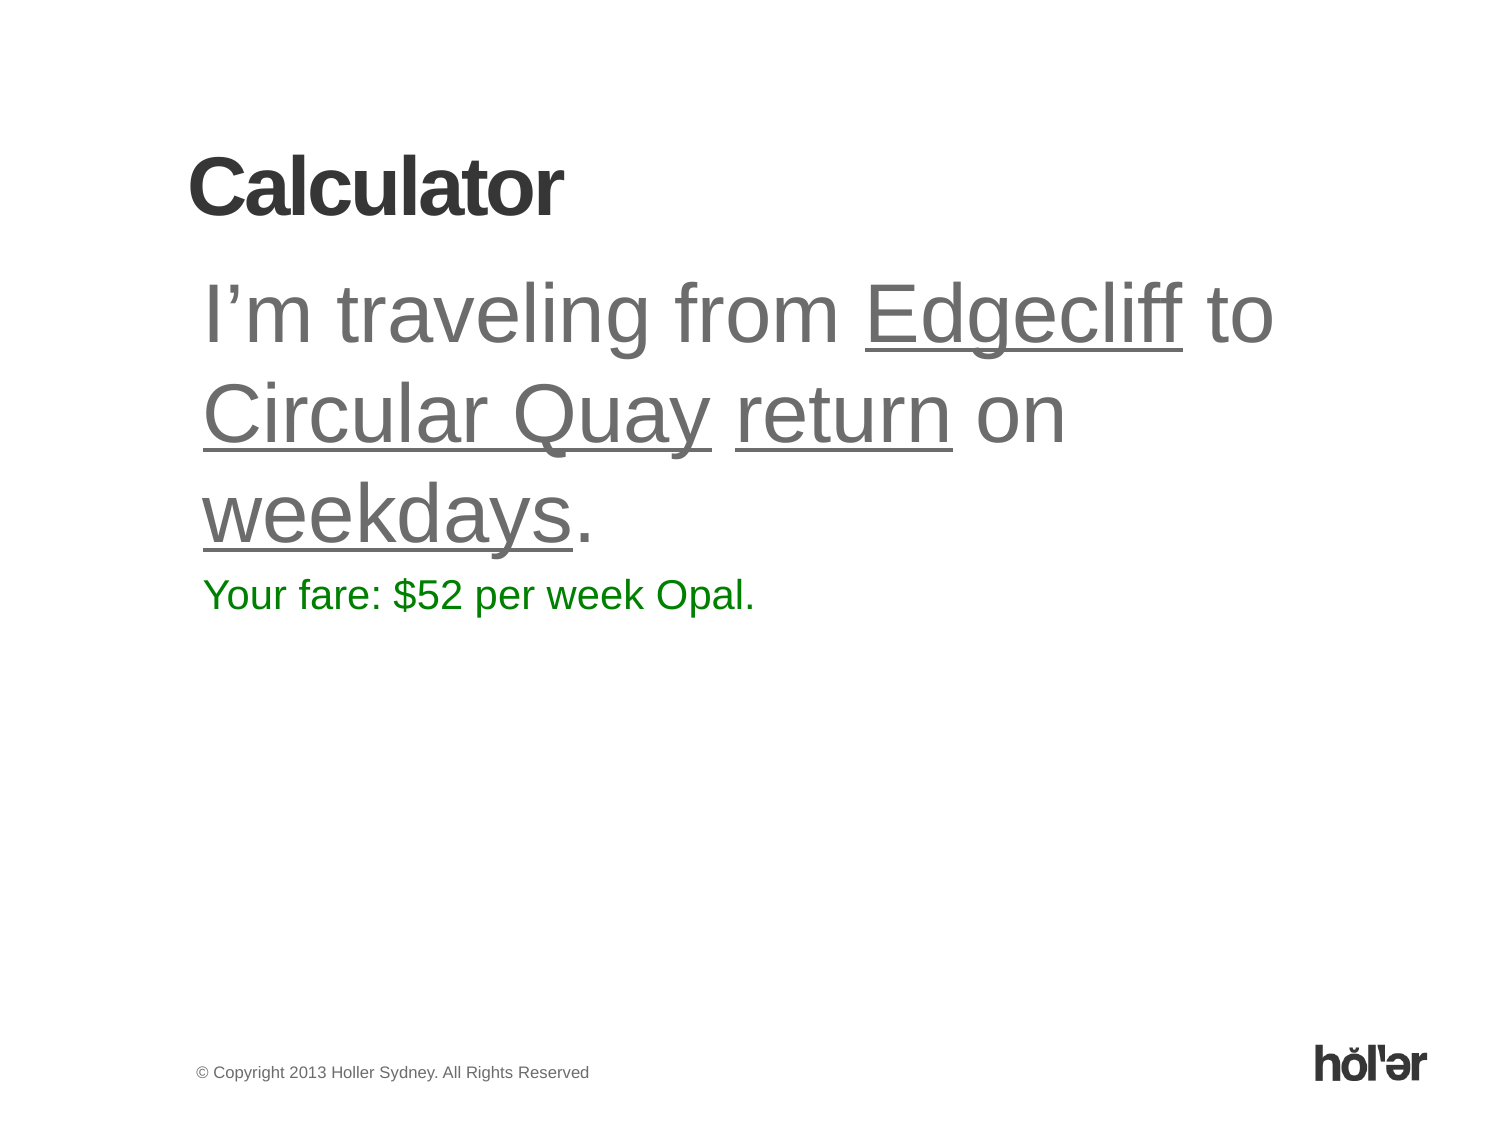

# Calculator
I’m traveling from Edgecliff to Circular Quay return on weekdays.
Your fare: $52 per week Opal.